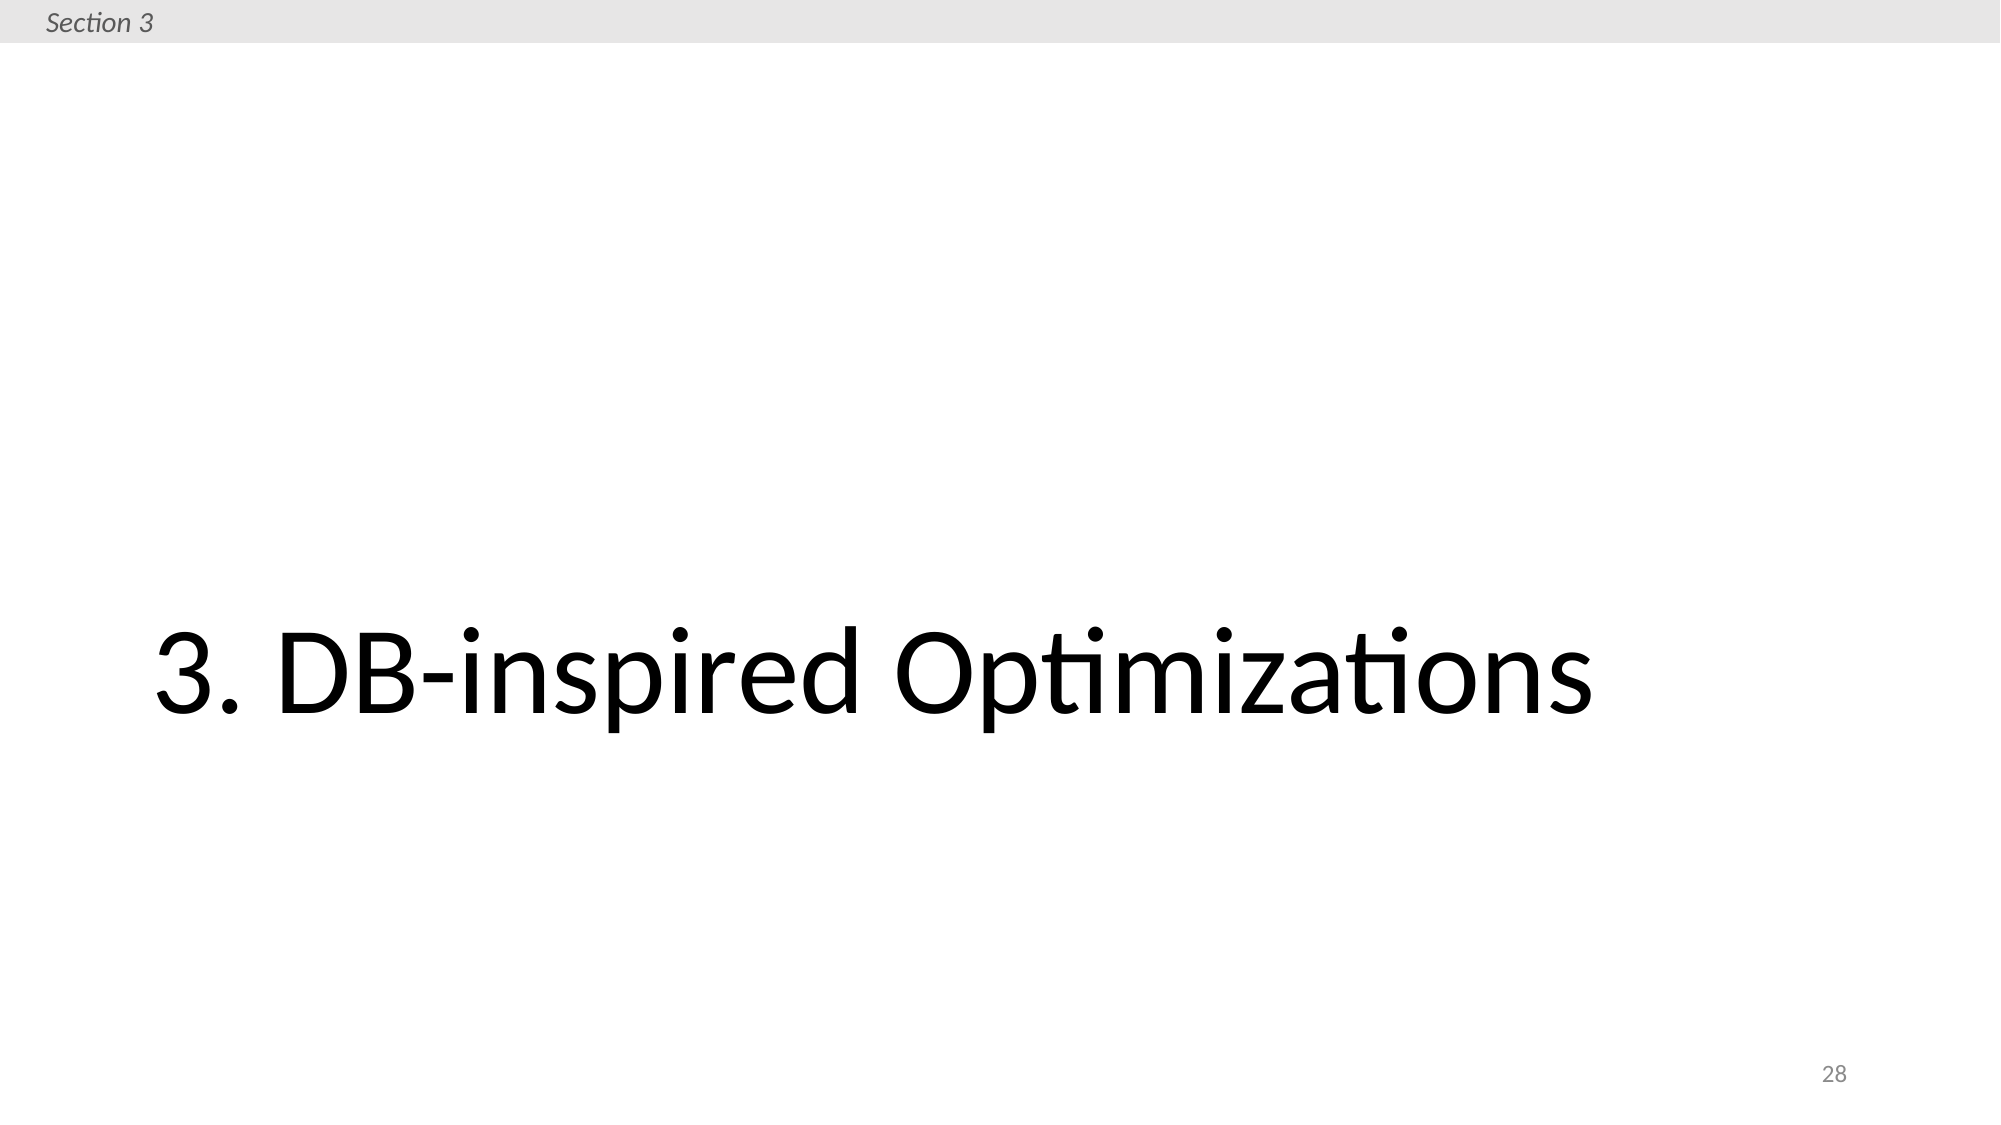

Section 3
# 3. DB-inspired Optimizations
28